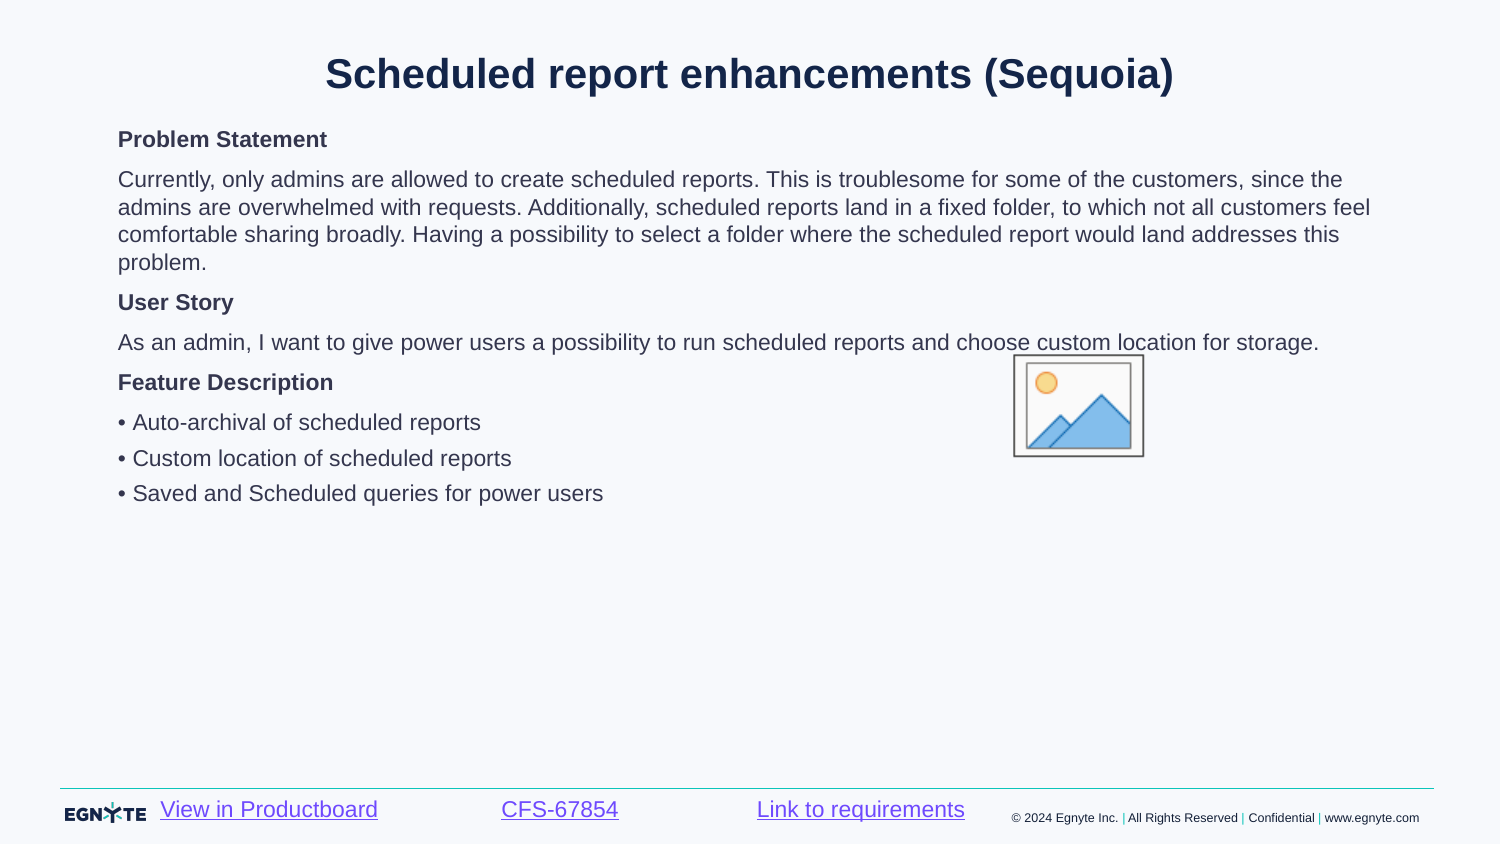

# Scheduled report enhancements (Sequoia)
Problem Statement
Currently, only admins are allowed to create scheduled reports. This is troublesome for some of the customers, since the admins are overwhelmed with requests. Additionally, scheduled reports land in a fixed folder, to which not all customers feel comfortable sharing broadly. Having a possibility to select a folder where the scheduled report would land addresses this problem.
User Story
As an admin, I want to give power users a possibility to run scheduled reports and choose custom location for storage.
Feature Description
• Auto-archival of scheduled reports
• Custom location of scheduled reports
• Saved and Scheduled queries for power users

Link to requirements
CFS-67854
View in Productboard